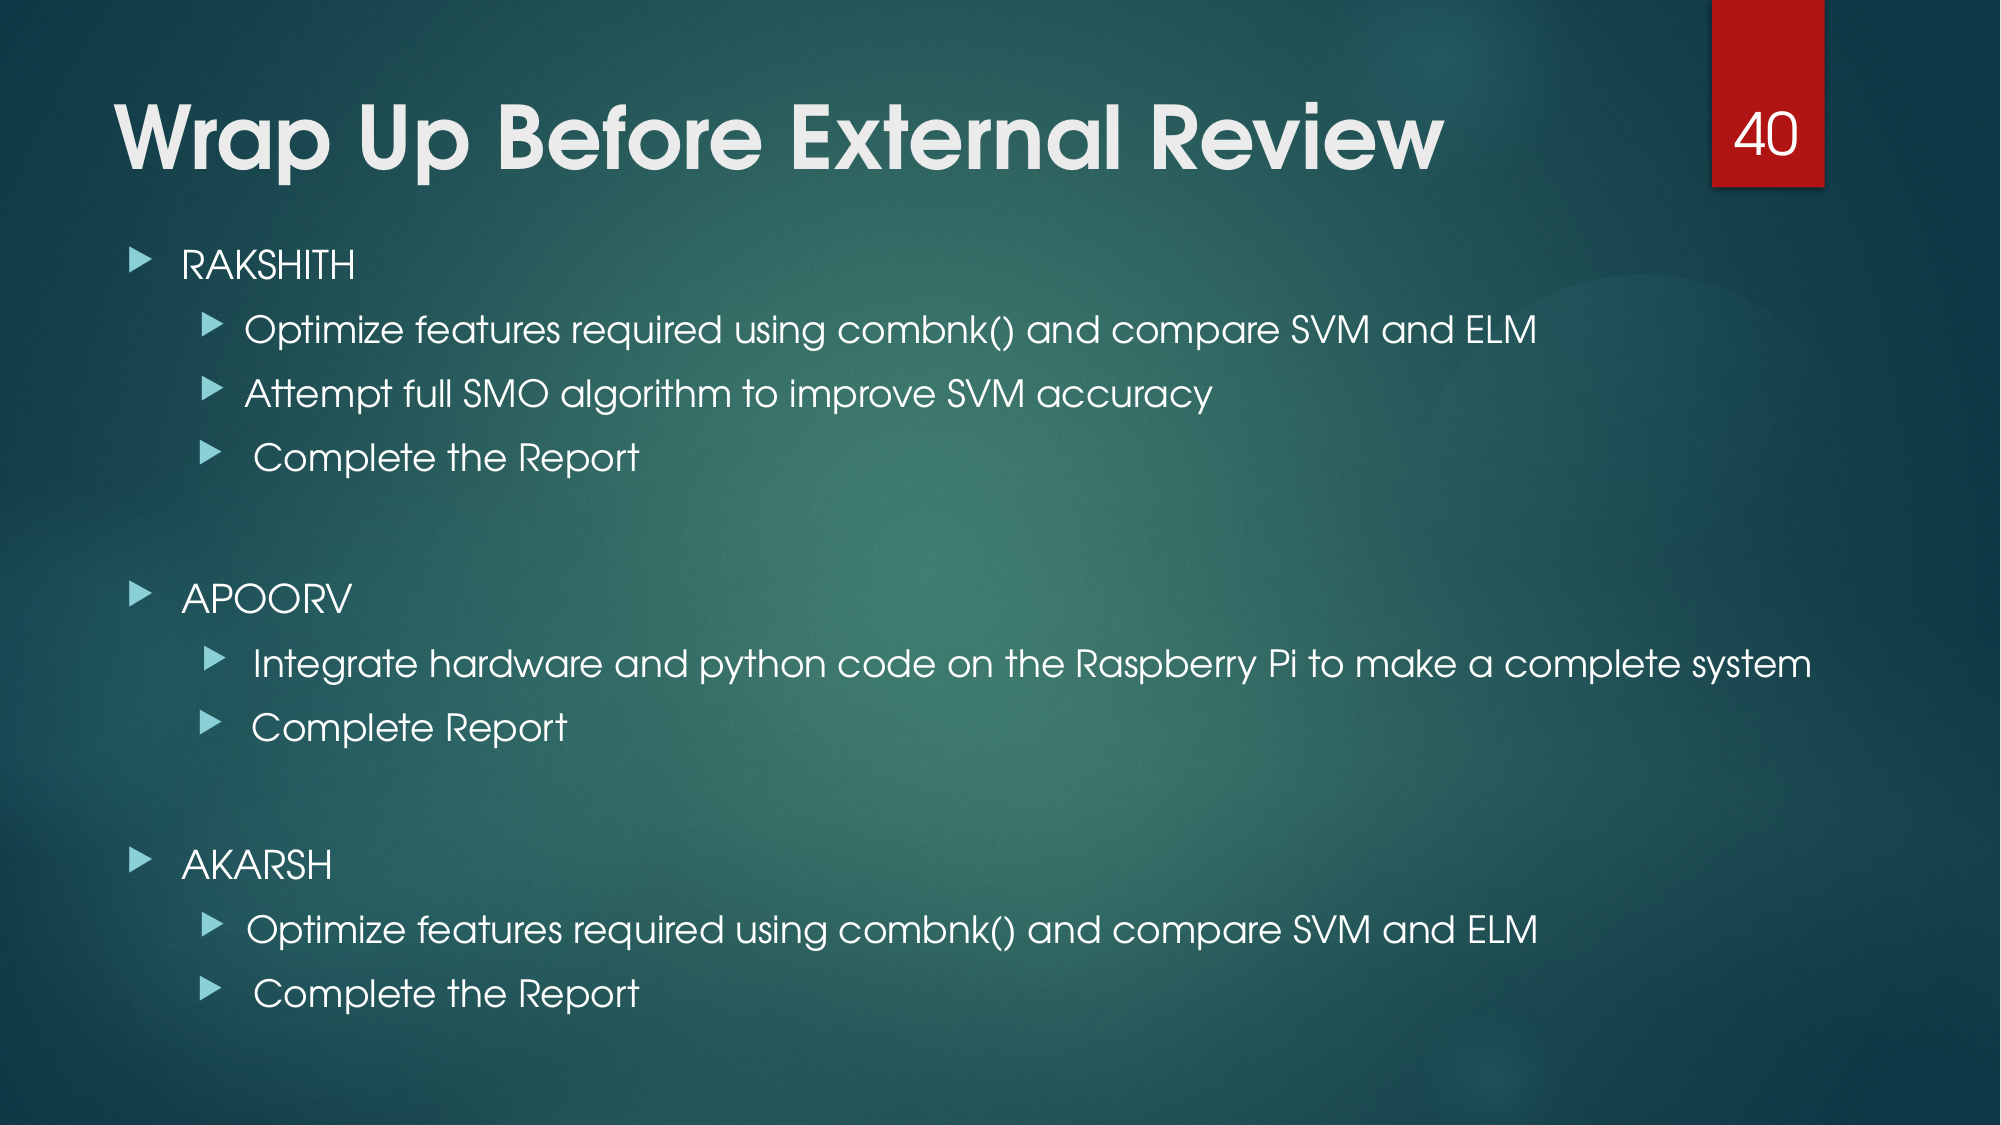

40
# Wrap Up Before External Review
RAKSHITH
Optimize features required using combnk() and compare SVM and ELM
Attempt full SMO algorithm to improve SVM accuracy
Complete the Report

APOORV
Integrate hardware and python code on the Raspberry Pi to make a complete system
Complete Report

AKARSH
Optimize features required using combnk() and compare SVM and ELM
Complete the Report